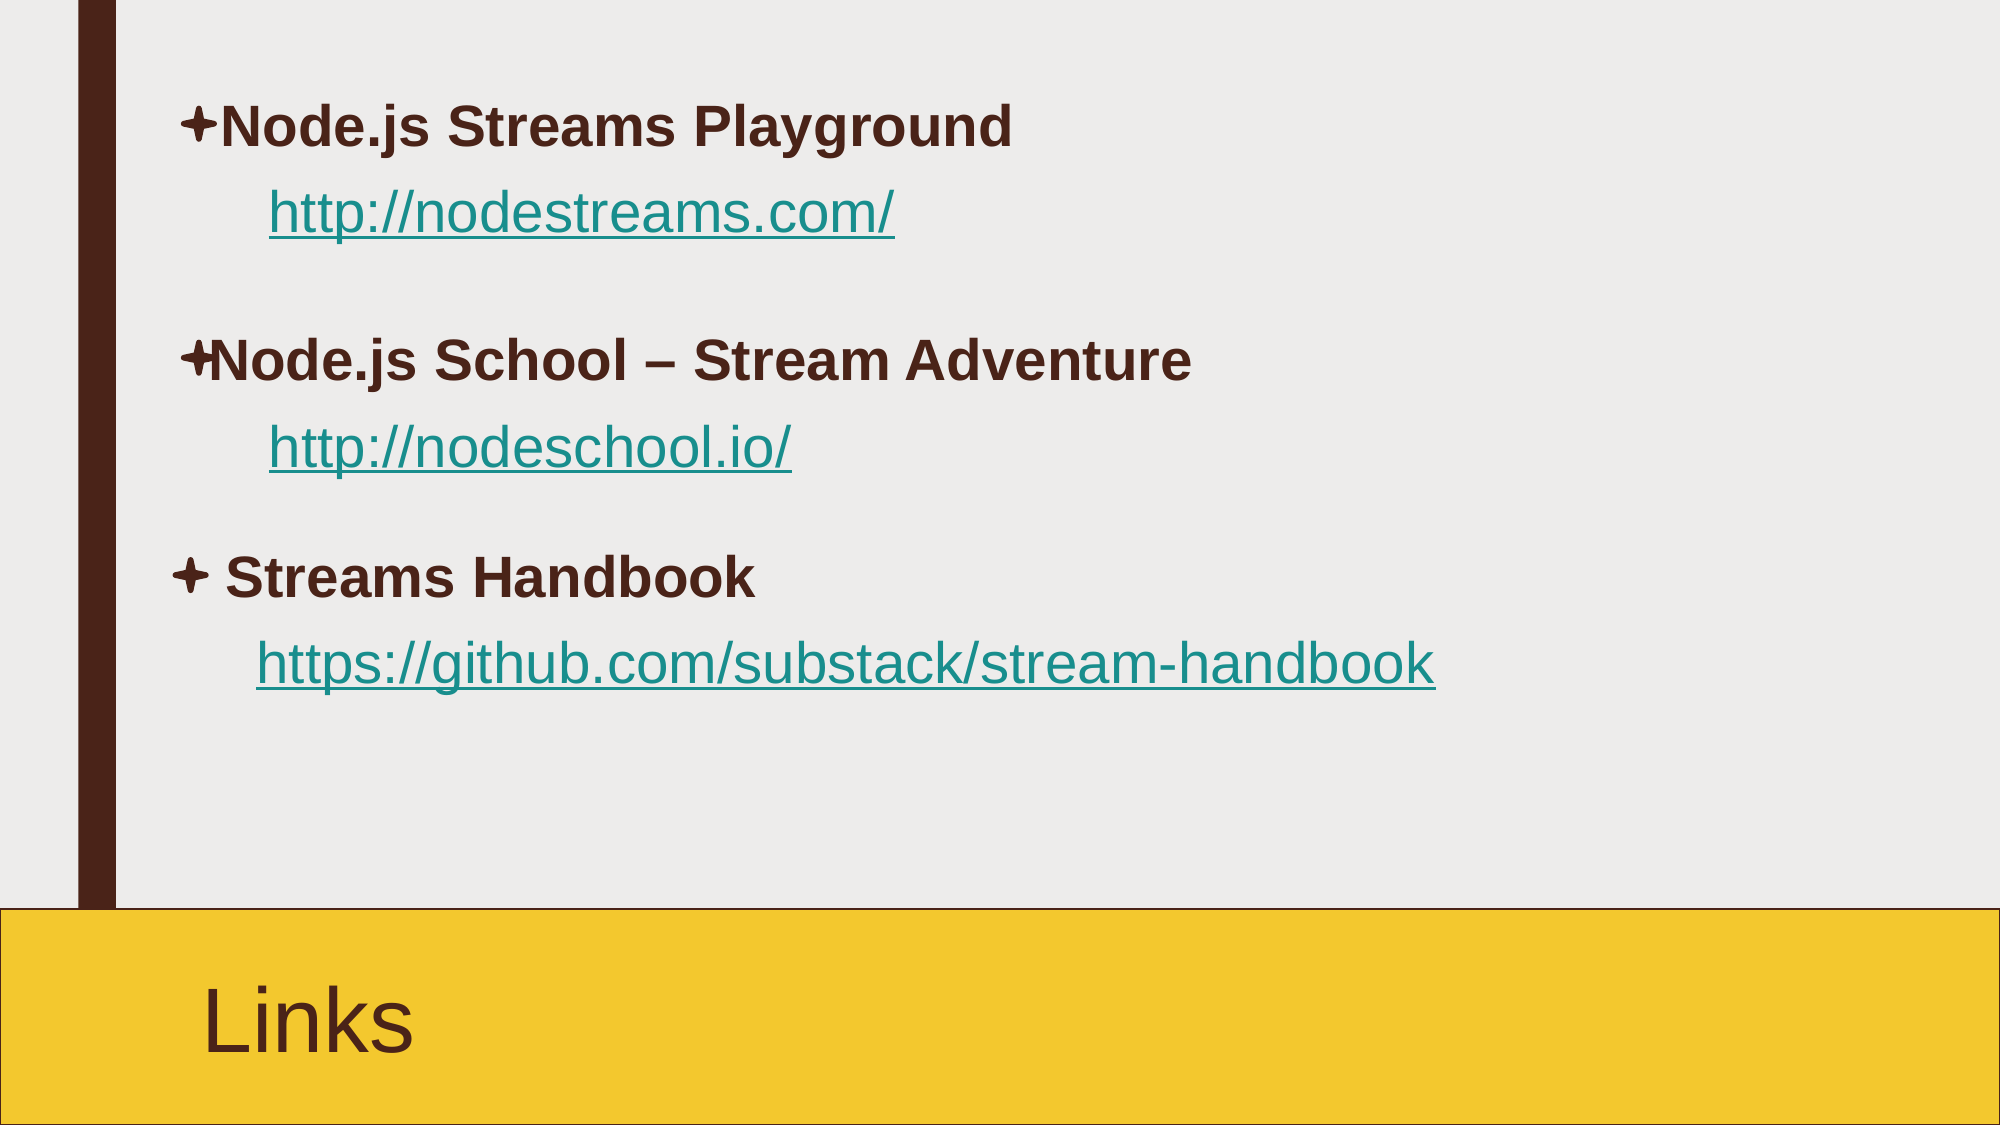

Node.js Streams Playground

http://nodestreams.com/
Node.js School – Stream Adventure

http://nodeschool.io/
Streams Handbook

https://github.com/substack/stream-handbook

Links